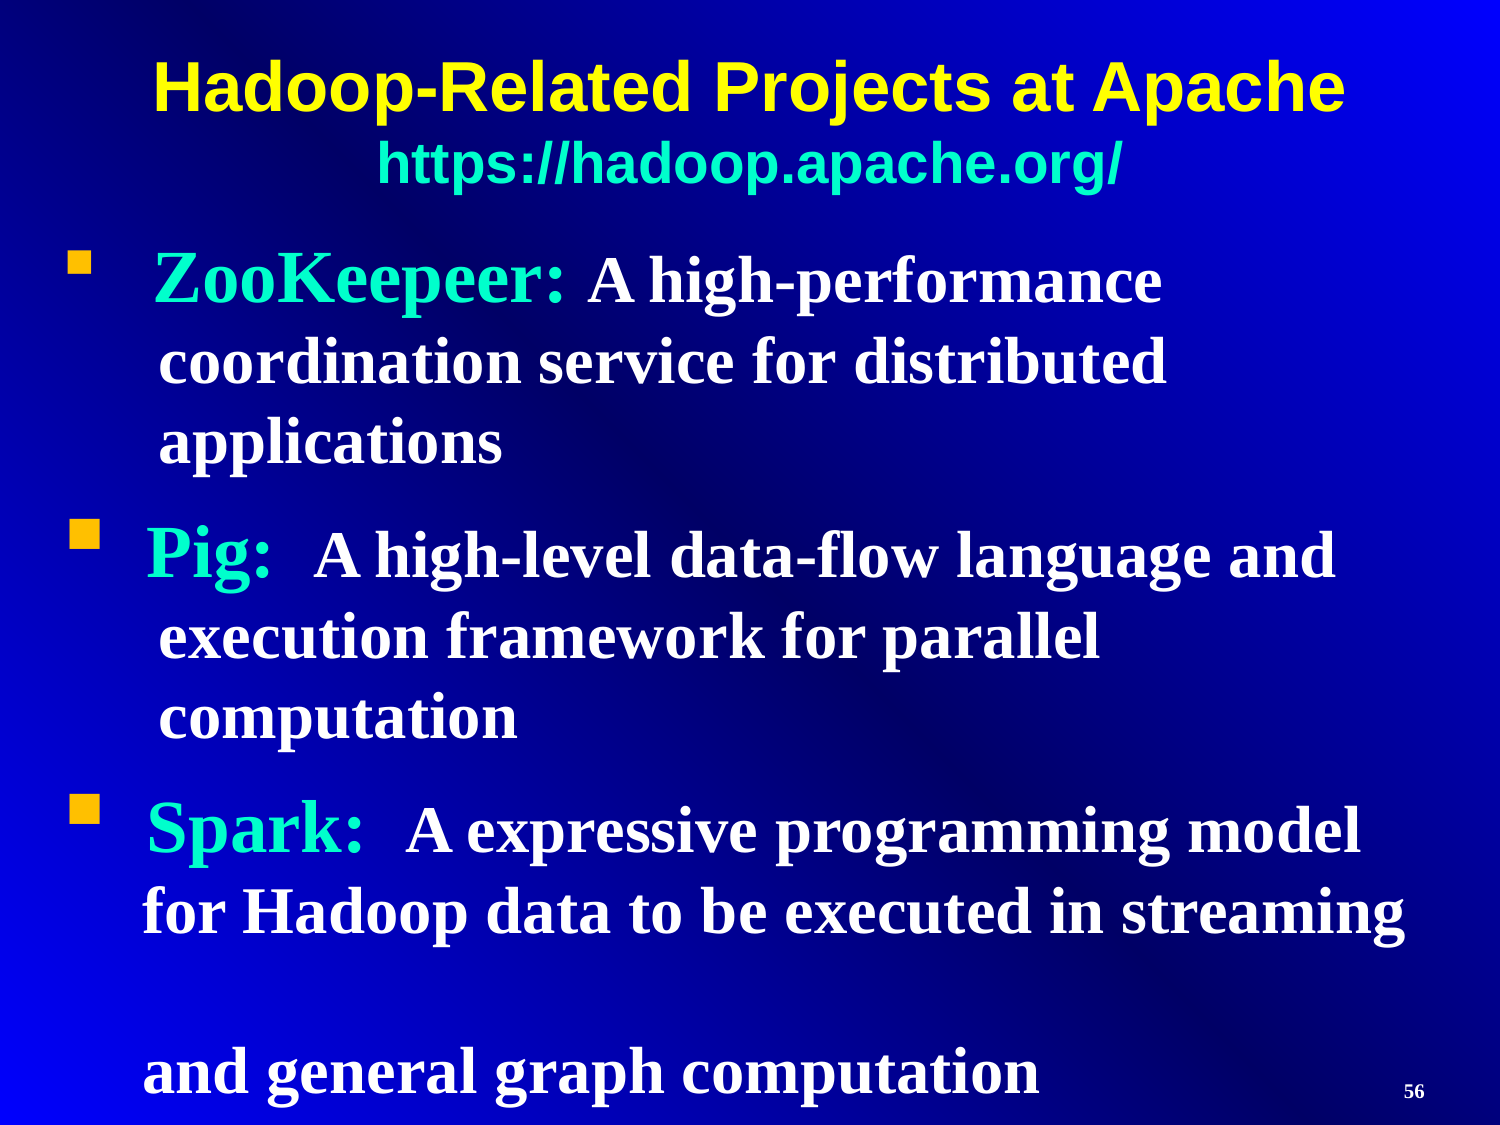

Hadoop-Related Projects at Apache https://hadoop.apache.org/
   ZooKeepeer: A high-performance
   coordination service for distributed
   applications
  Pig:  A high-level data-flow language and
   execution framework for parallel
   computation
  Spark:  A expressive programming model
  for Hadoop data to be executed in streaming
  and general graph computation